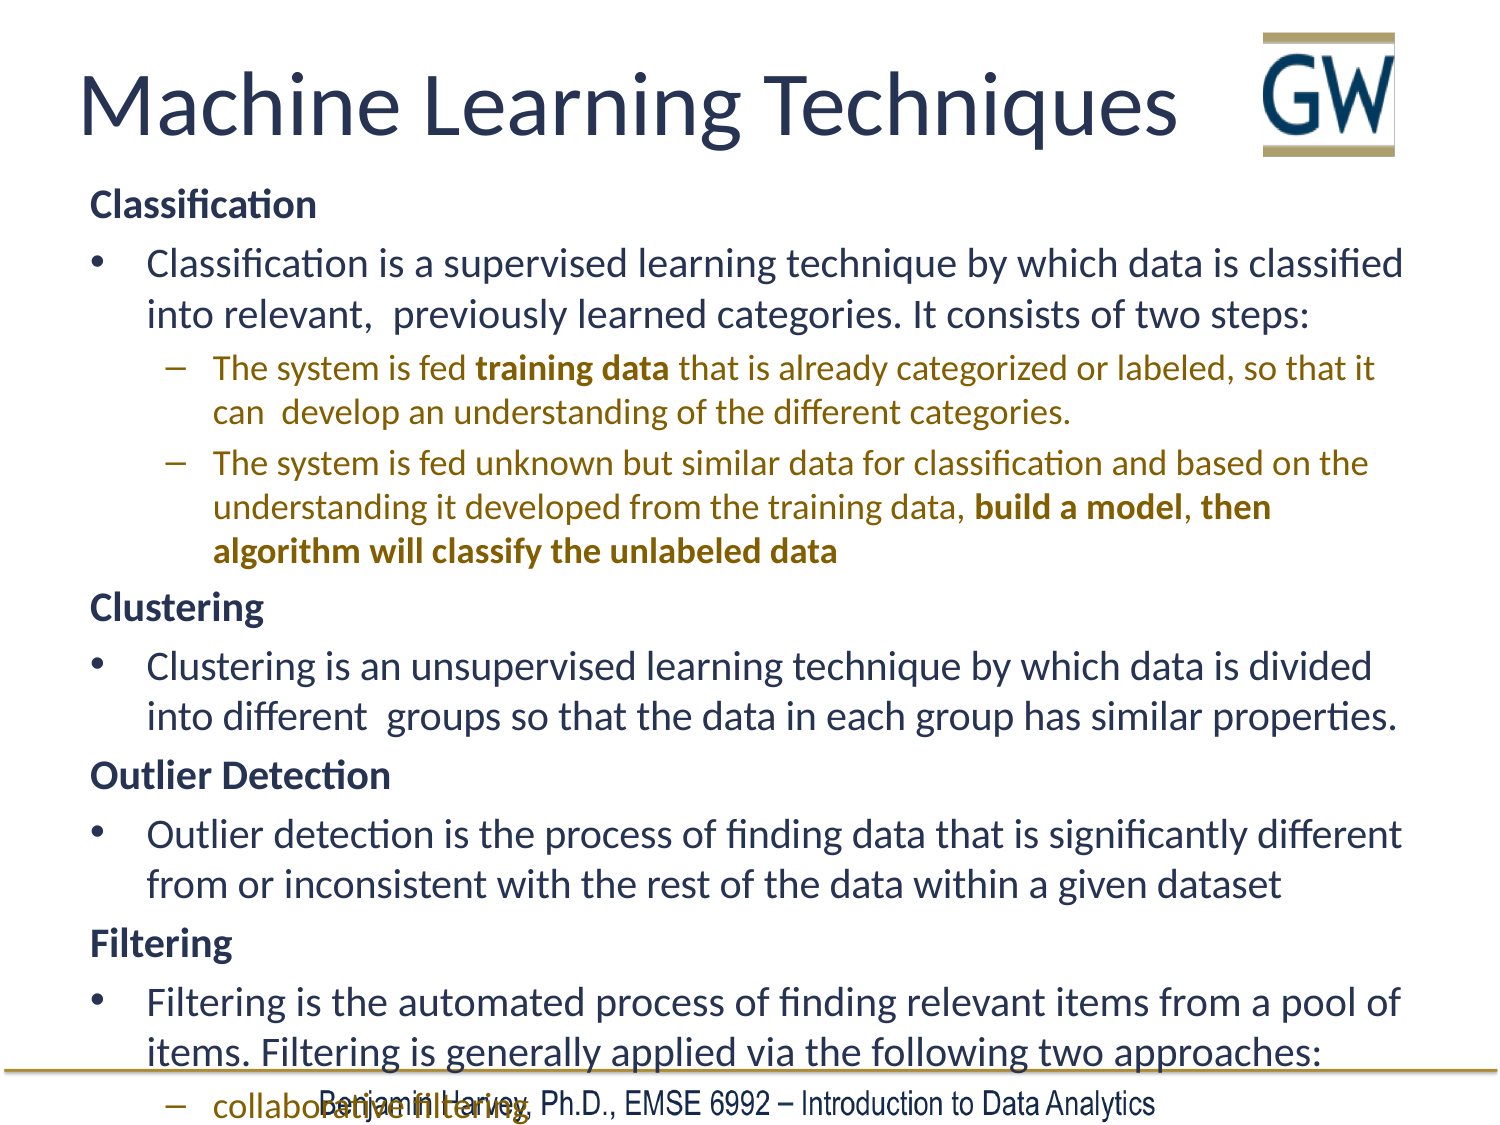

# Machine Learning Techniques
Classification
Classification is a supervised learning technique by which data is classified into relevant,  previously learned categories. It consists of two steps:
The system is fed training data that is already categorized or labeled, so that it can  develop an understanding of the different categories.
The system is fed unknown but similar data for classification and based on the  understanding it developed from the training data, build a model, then algorithm will classify the unlabeled data
Clustering
Clustering is an unsupervised learning technique by which data is divided into different  groups so that the data in each group has similar properties.
Outlier Detection
Outlier detection is the process of finding data that is significantly different from or inconsistent with the rest of the data within a given dataset
Filtering
Filtering is the automated process of finding relevant items from a pool of items. Filtering is generally applied via the following two approaches:
collaborative filtering
content-based filtering